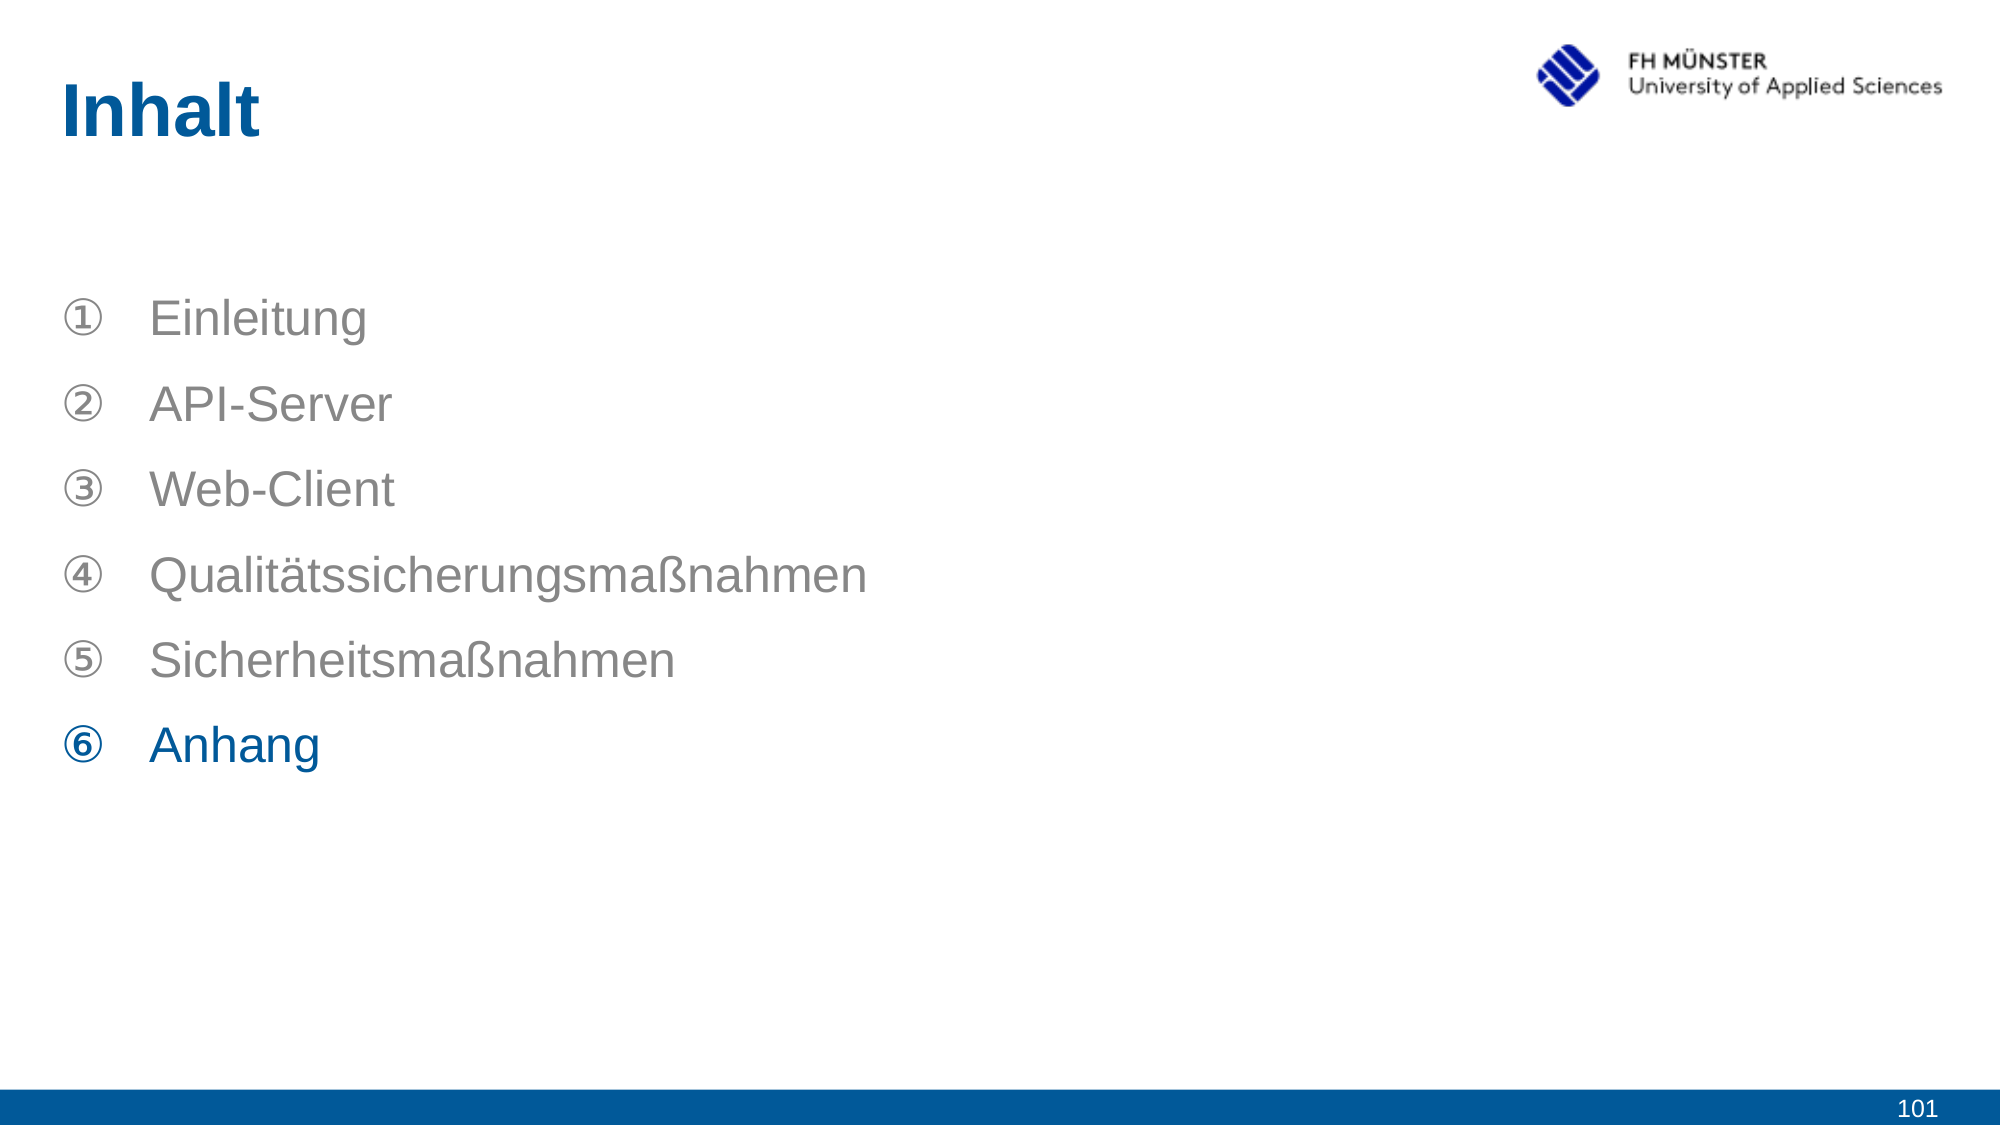

# Inhalt

Einleitung
API-Server
Web-Client
Qualitätssicherungsmaßnahmen
Sicherheitsmaßnahmen
Anhang